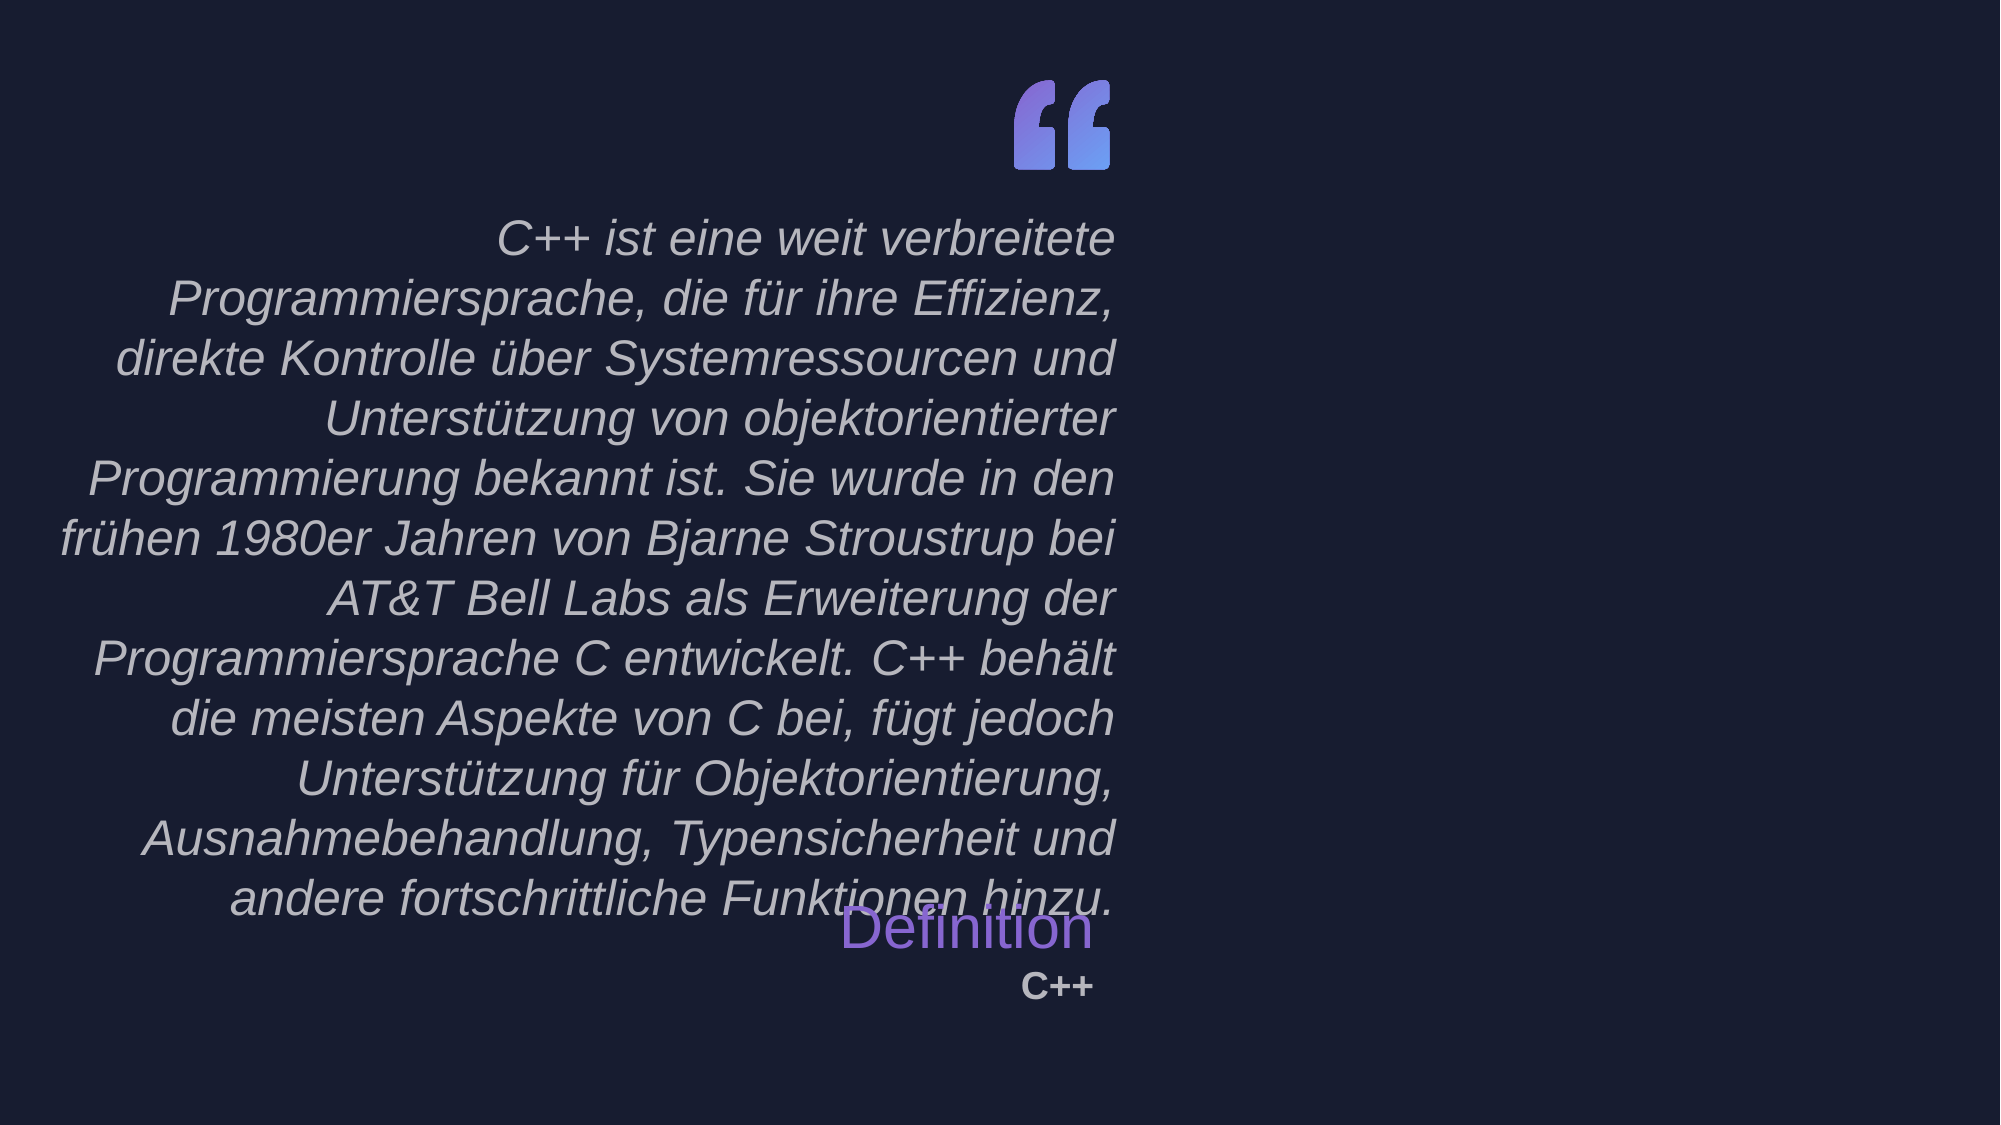

C++ ist eine weit verbreitete Programmiersprache, die für ihre Effizienz, direkte Kontrolle über Systemressourcen und Unterstützung von objektorientierter Programmierung bekannt ist. Sie wurde in den frühen 1980er Jahren von Bjarne Stroustrup bei AT&T Bell Labs als Erweiterung der Programmiersprache C entwickelt. C++ behält die meisten Aspekte von C bei, fügt jedoch Unterstützung für Objektorientierung, Ausnahmebehandlung, Typensicherheit und andere fortschrittliche Funktionen hinzu.
Definition
C++